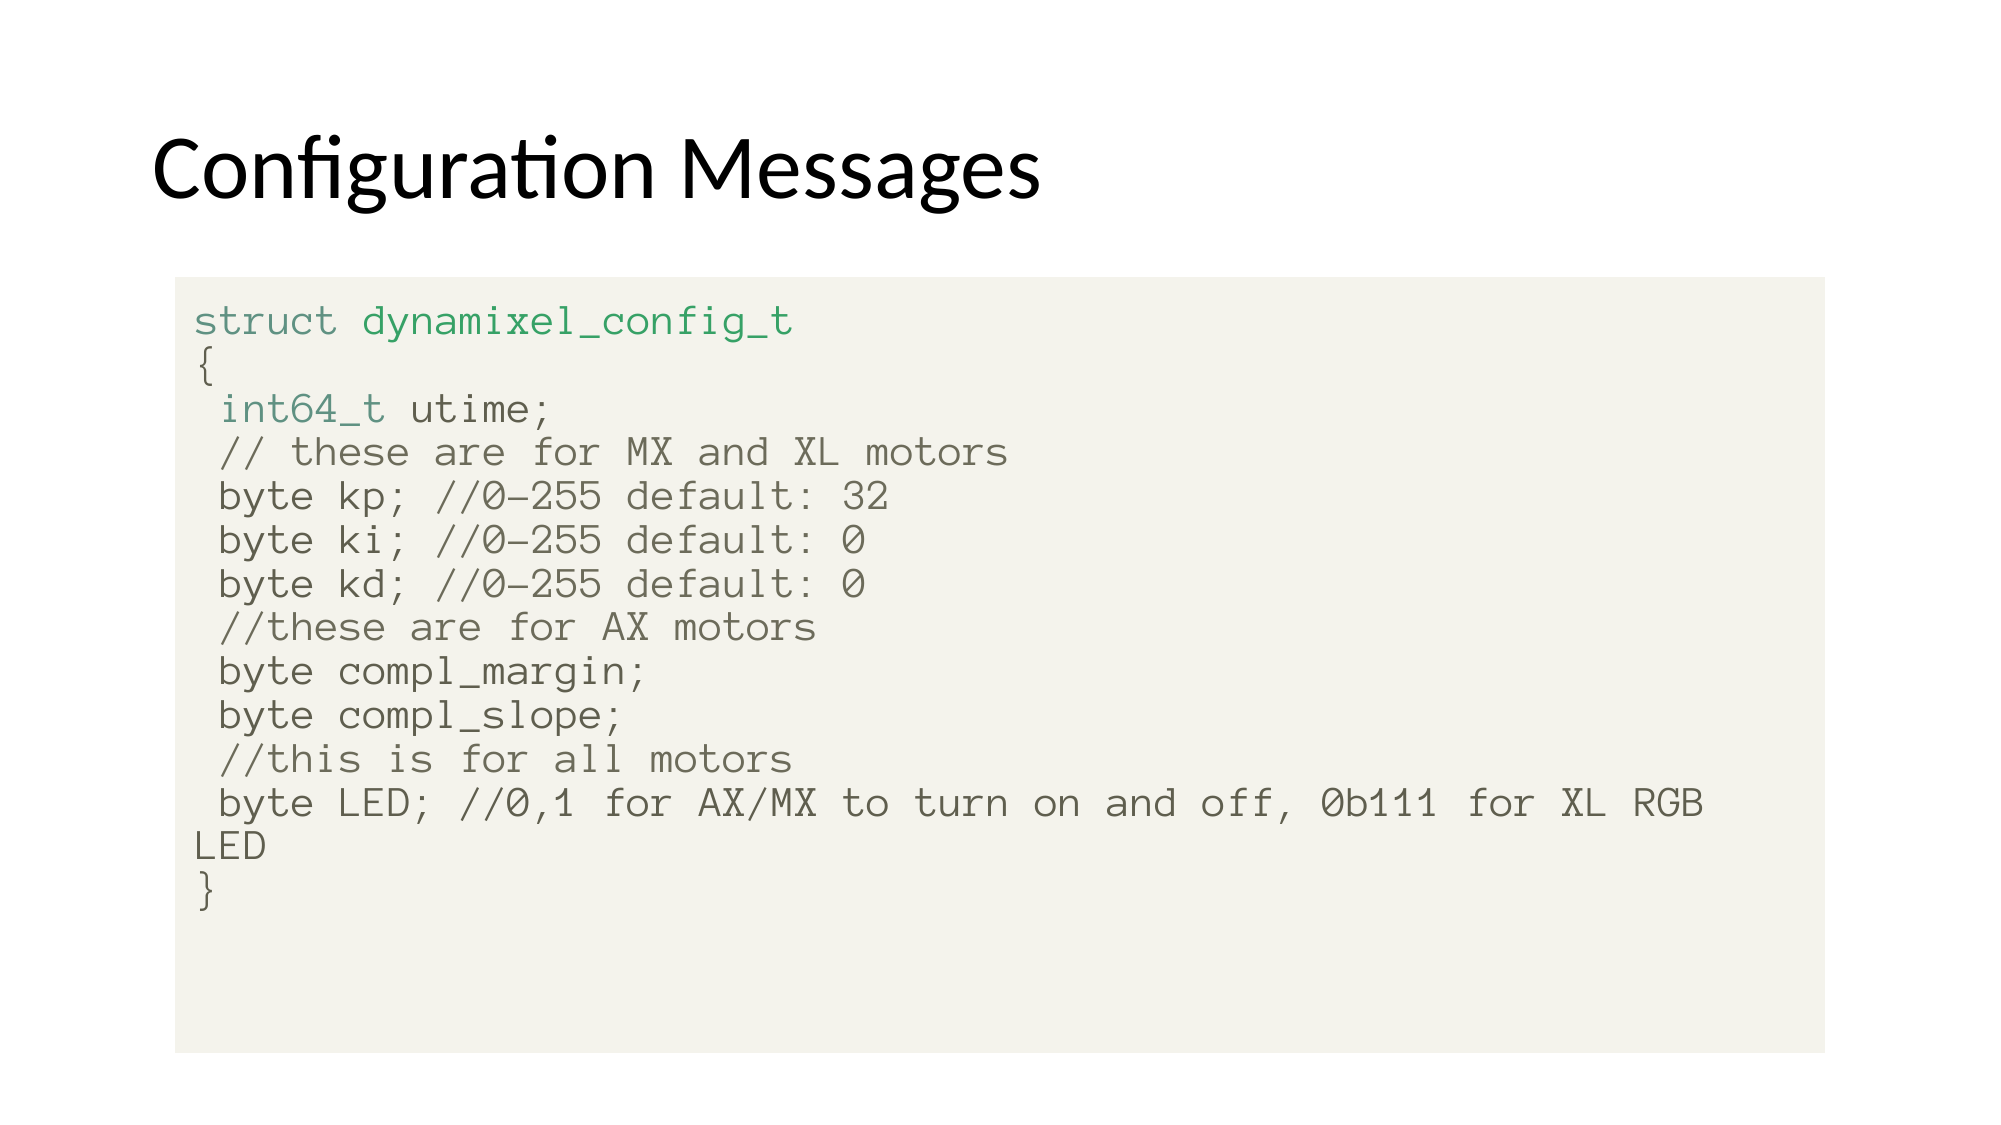

# Configuration Messages
| struct dynamixel\_config\_t {  int64\_t utime;  // these are for MX and XL motors  byte kp; //0-255 default: 32  byte ki; //0-255 default: 0  byte kd; //0-255 default: 0  //these are for AX motors  byte compl\_margin;  byte compl\_slope;  //this is for all motors  byte LED; //0,1 for AX/MX to turn on and off, 0b111 for XL RGB LED } |
| --- |